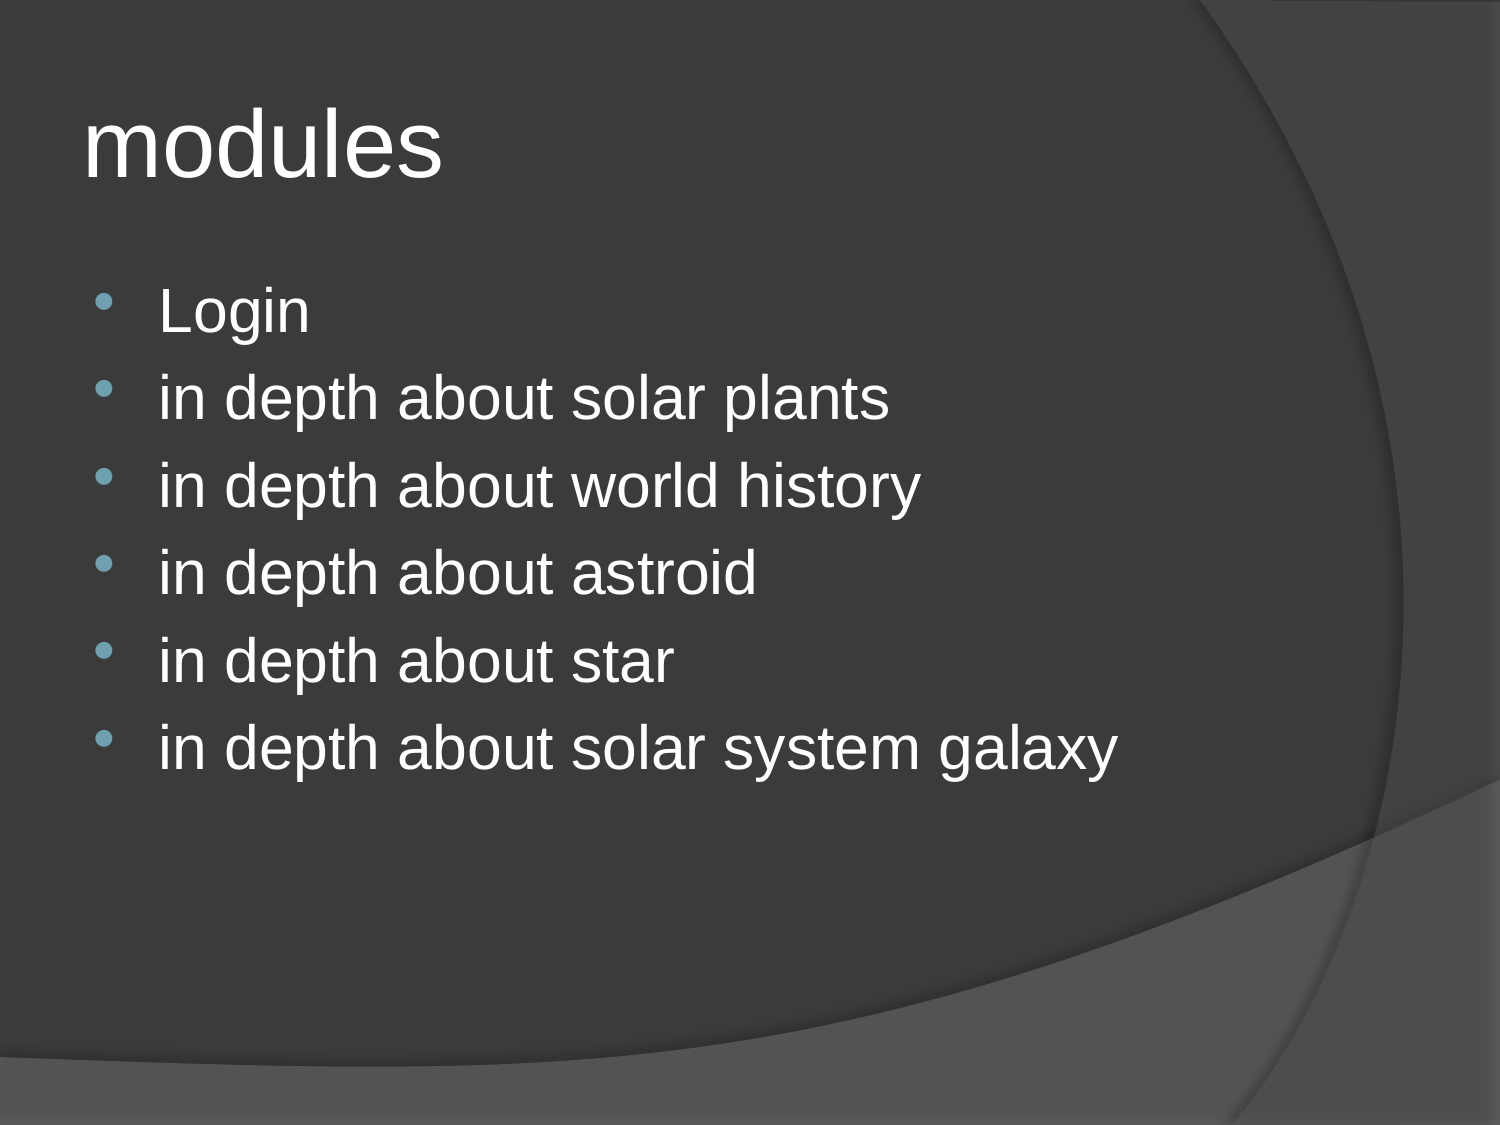

# modules
Login
in depth about solar plants
in depth about world history
in depth about astroid
in depth about star
in depth about solar system galaxy